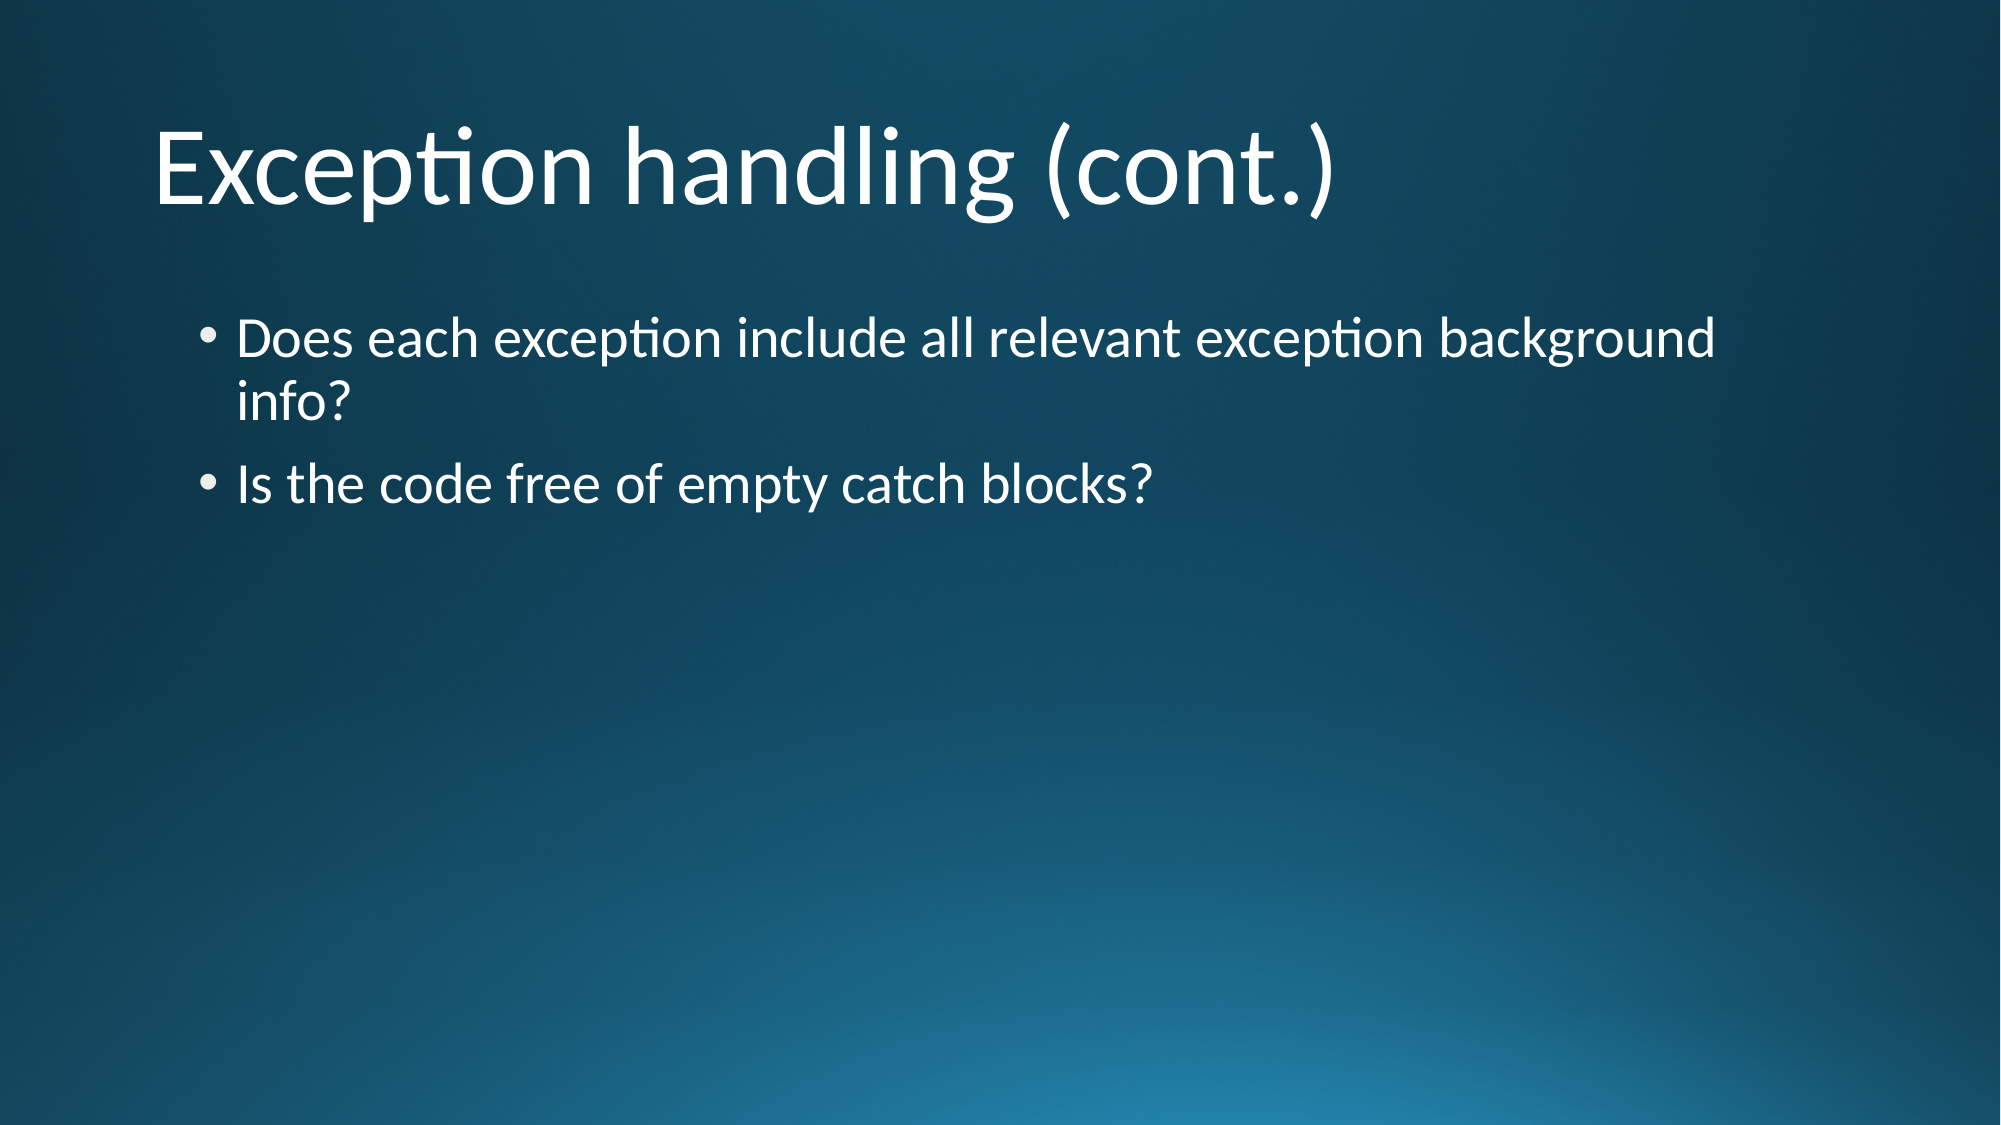

# Exception handling (cont.)
Does each exception include all relevant exception background info?
Is the code free of empty catch blocks?